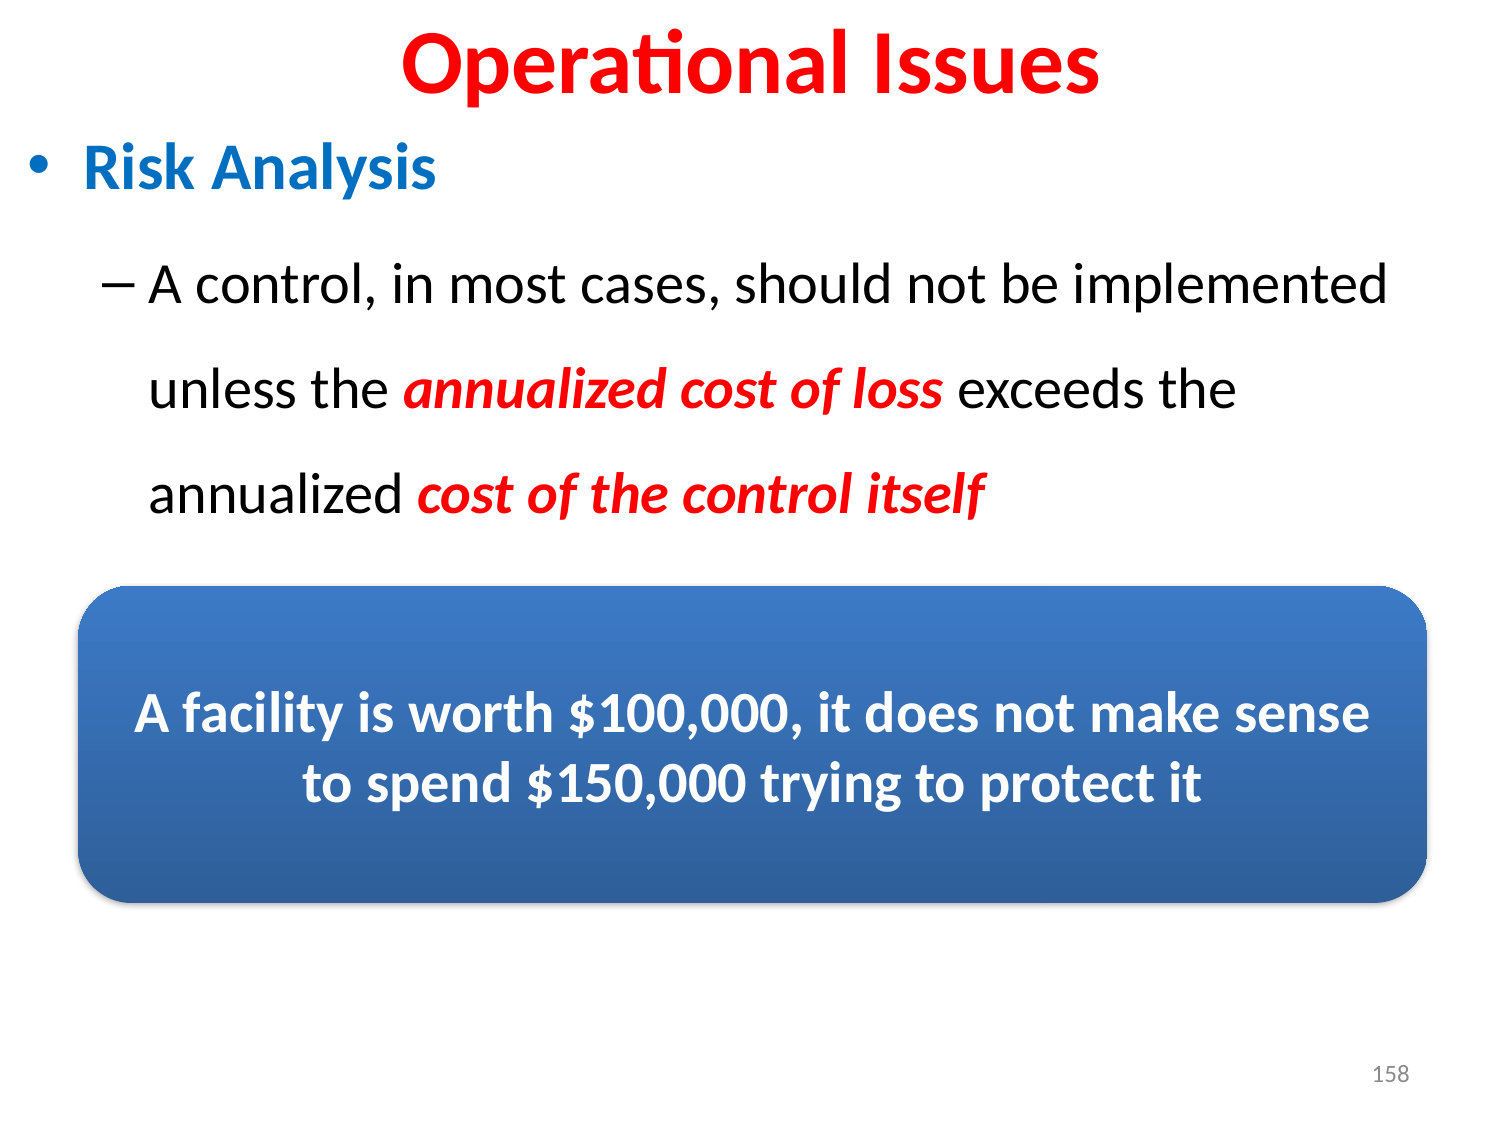

Operational Issues
Risk Analysis
A control, in most cases, should not be implemented unless the annualized cost of loss exceeds the annualized cost of the control itself

A facility is worth $100,000, it does not make sense to spend $150,000 trying to protect it
158